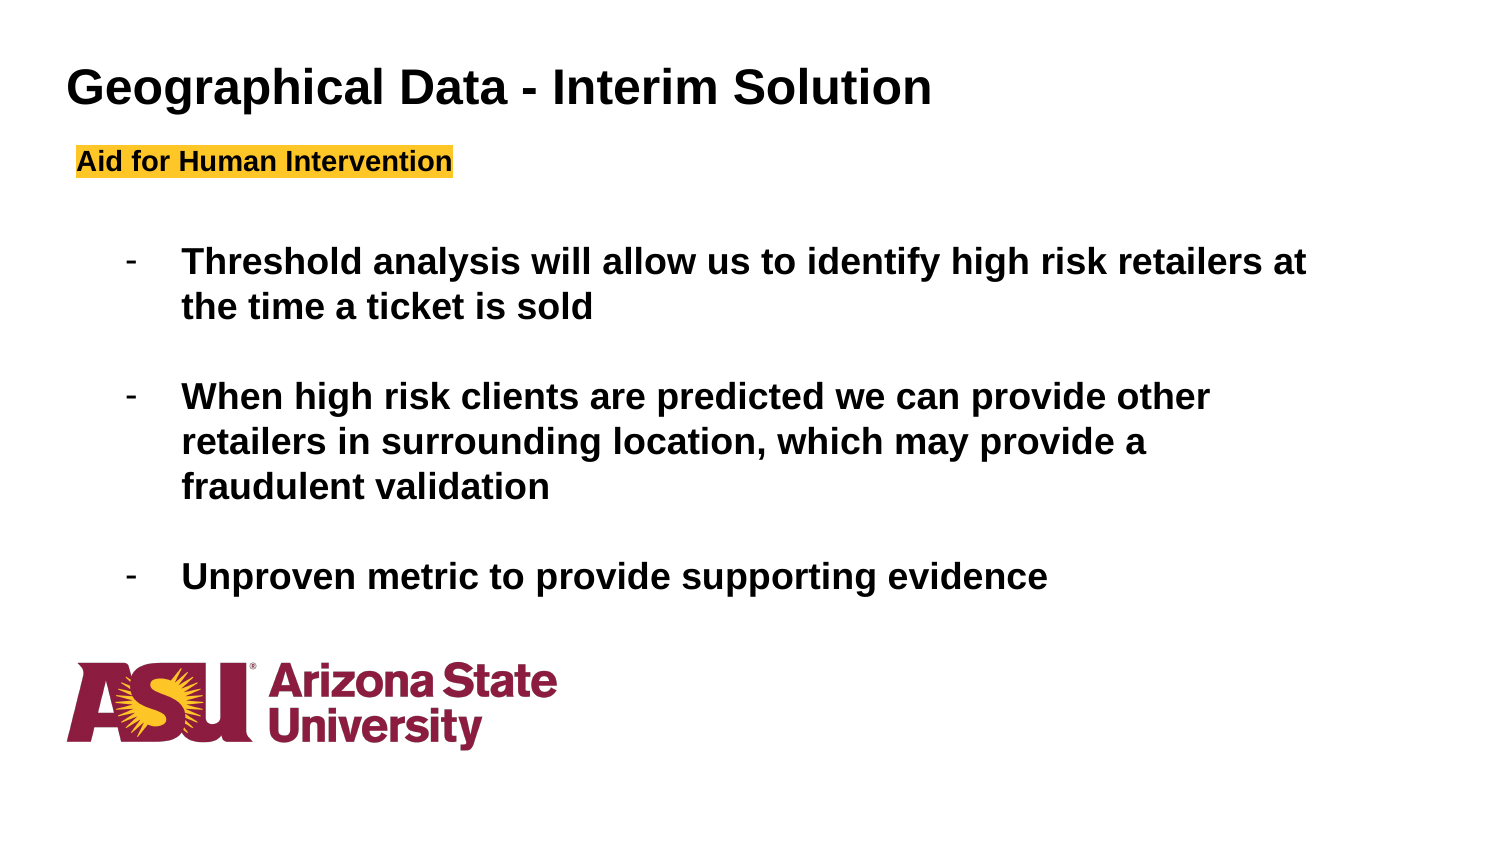

# Geographical Data - Interim Solution

Aid for Human Intervention
Threshold analysis will allow us to identify high risk retailers at the time a ticket is sold

When high risk clients are predicted we can provide other retailers in surrounding location, which may provide a fraudulent validation

Unproven metric to provide supporting evidence